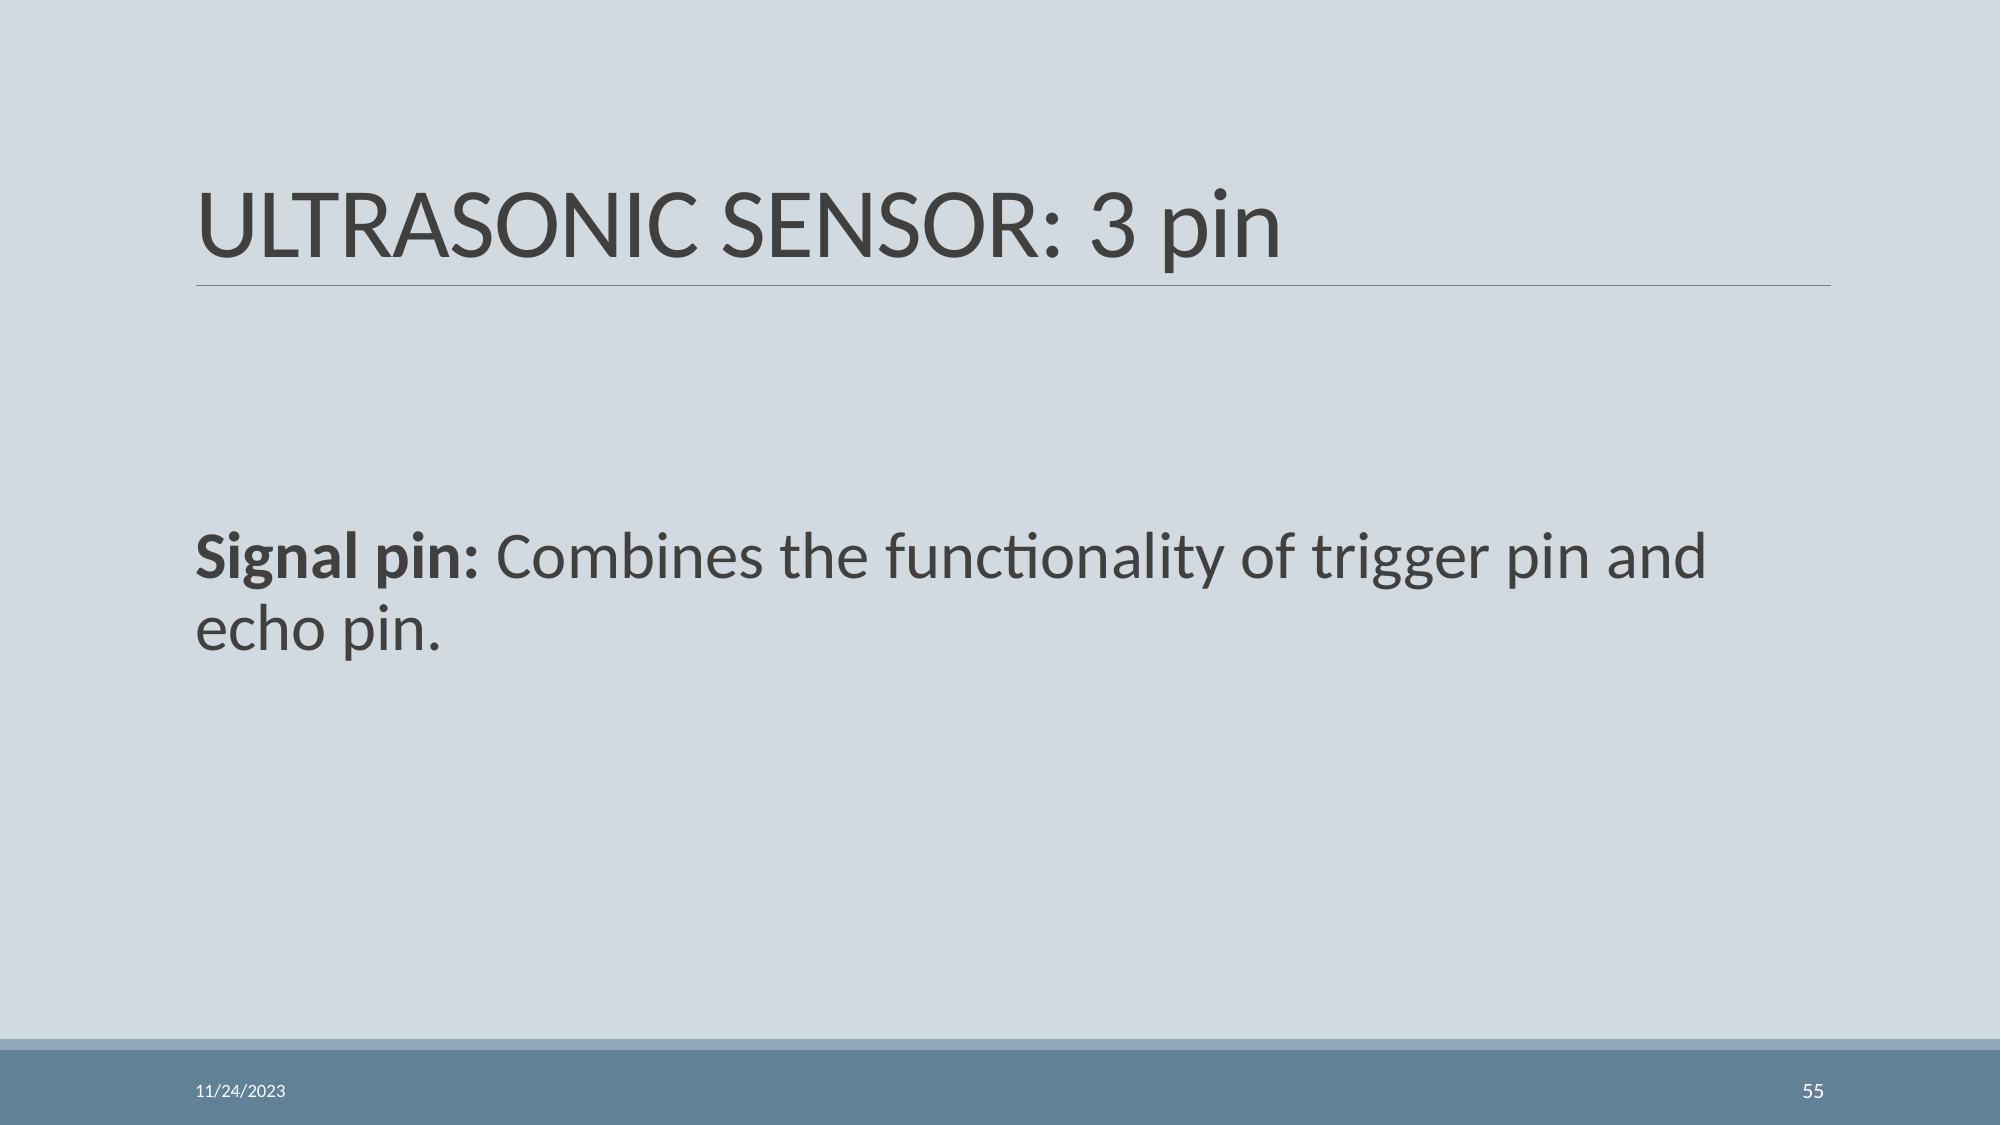

# ULTRASONIC SENSOR: 3 pin

Signal pin: Combines the functionality of trigger pin and echo pin.
11/24/2023
55